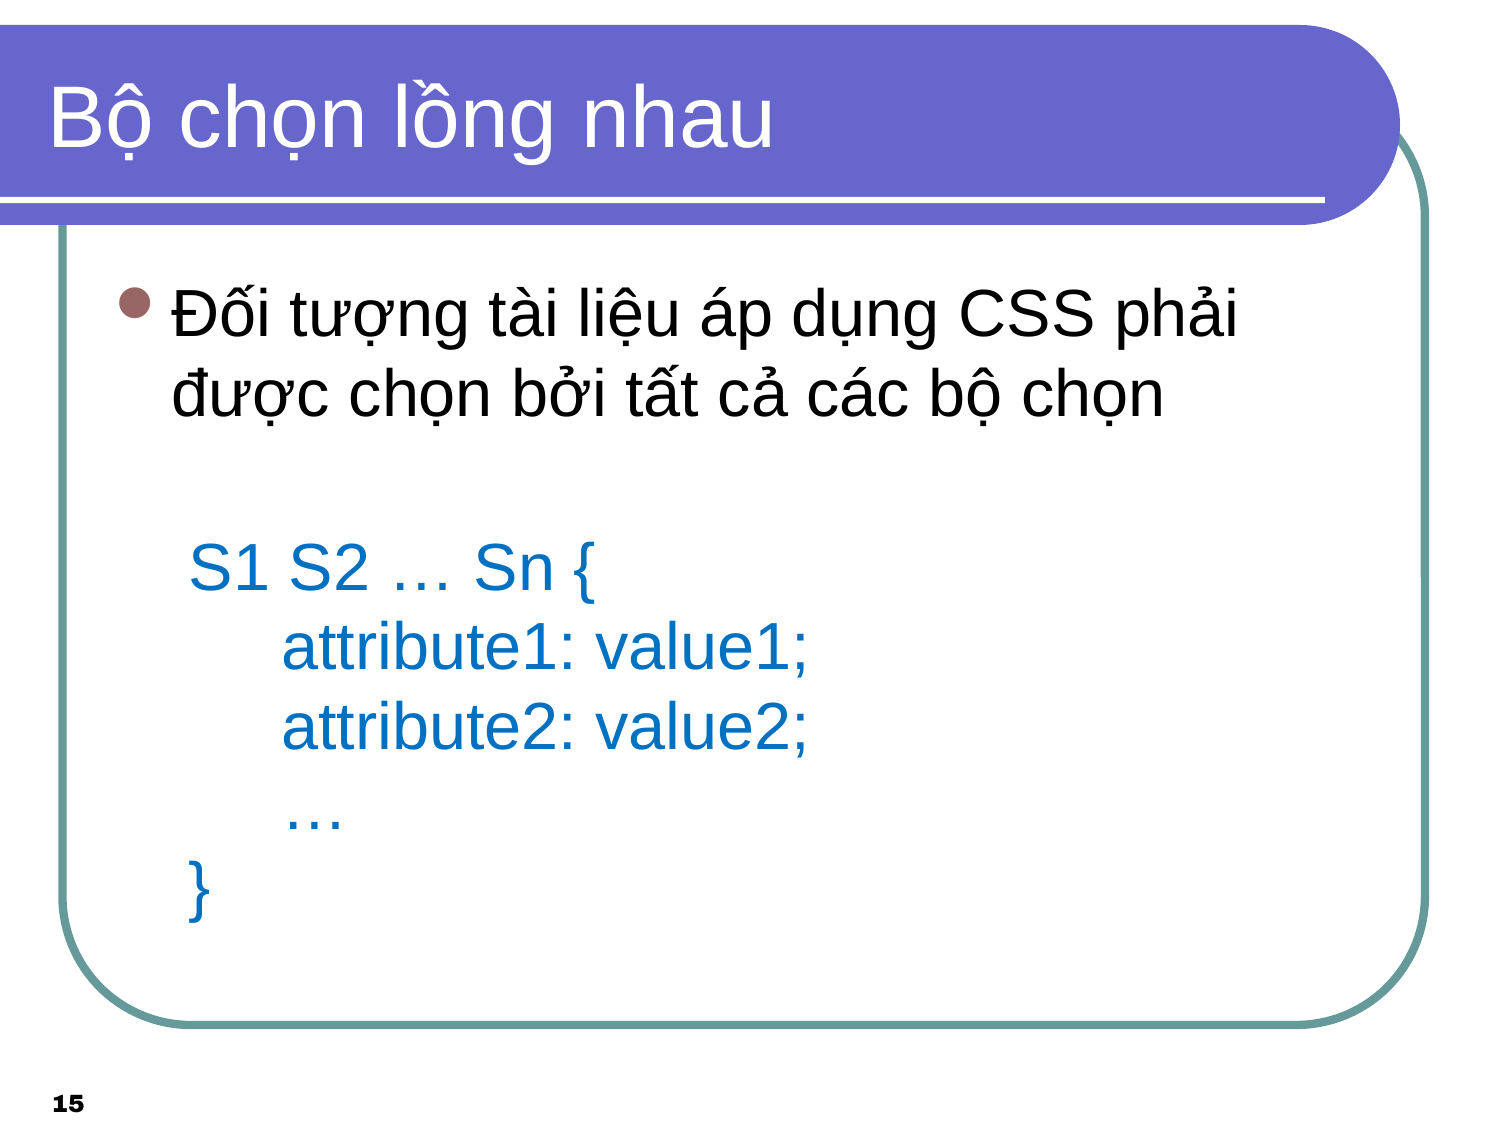

# Bộ chọn lồng nhau
Đối tượng tài liệu áp dụng CSS phải được chọn bởi tất cả các bộ chọn
    S1 S2 … Sn {
         attribute1: value1;
         attribute2: value2;
         …
    }
15